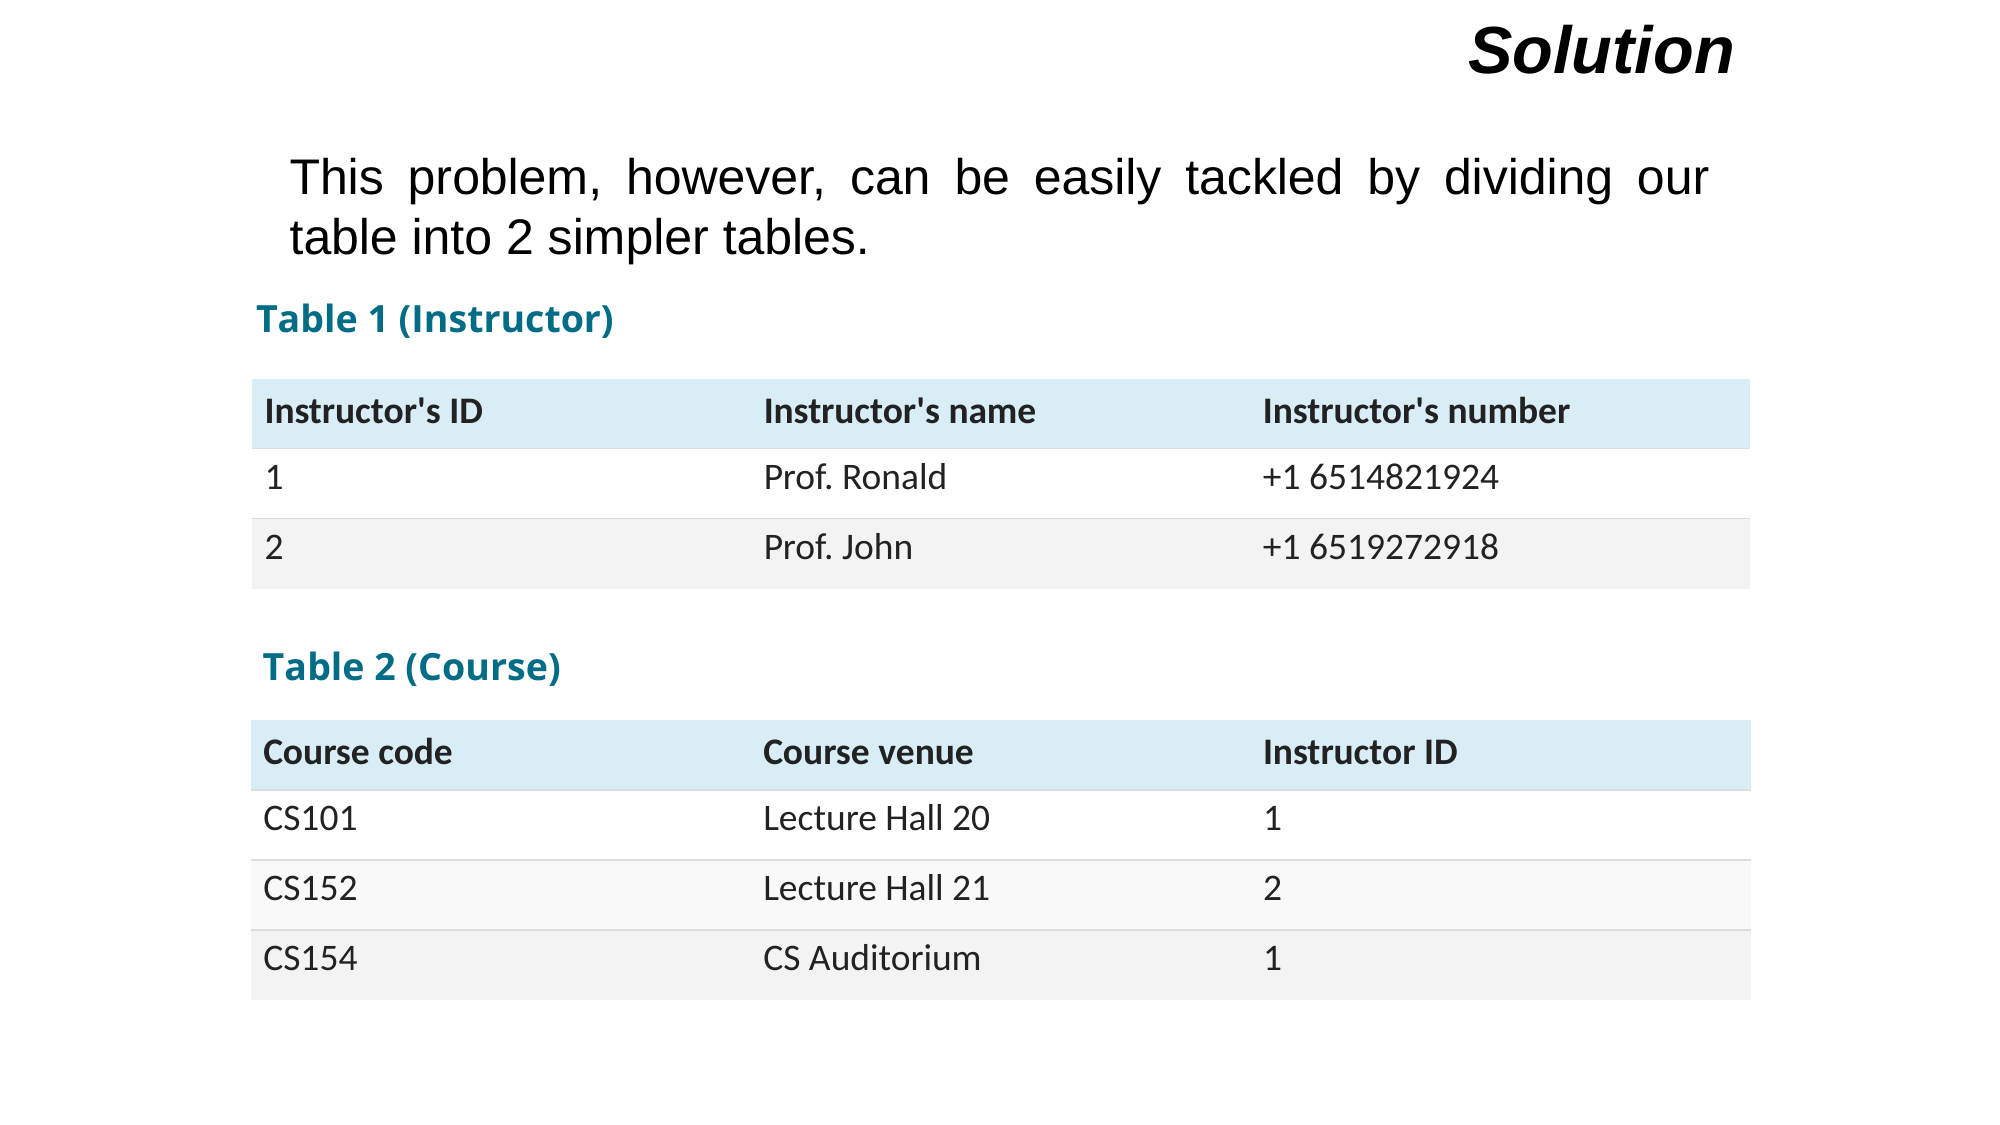

Solution
This problem, however, can be easily tackled by dividing our table into 2 simpler tables.
Table 1 (Instructor)

| Instructor's ID | Instructor's name | Instructor's number |
| --- | --- | --- |
| 1 | Prof. Ronald | +1 6514821924 |
| 2 | Prof. John | +1 6519272918 |
Table 2 (Course)
| Course code | Course venue | Instructor ID |
| --- | --- | --- |
| CS101 | Lecture Hall 20 | 1 |
| CS152 | Lecture Hall 21 | 2 |
| CS154 | CS Auditorium | 1 |